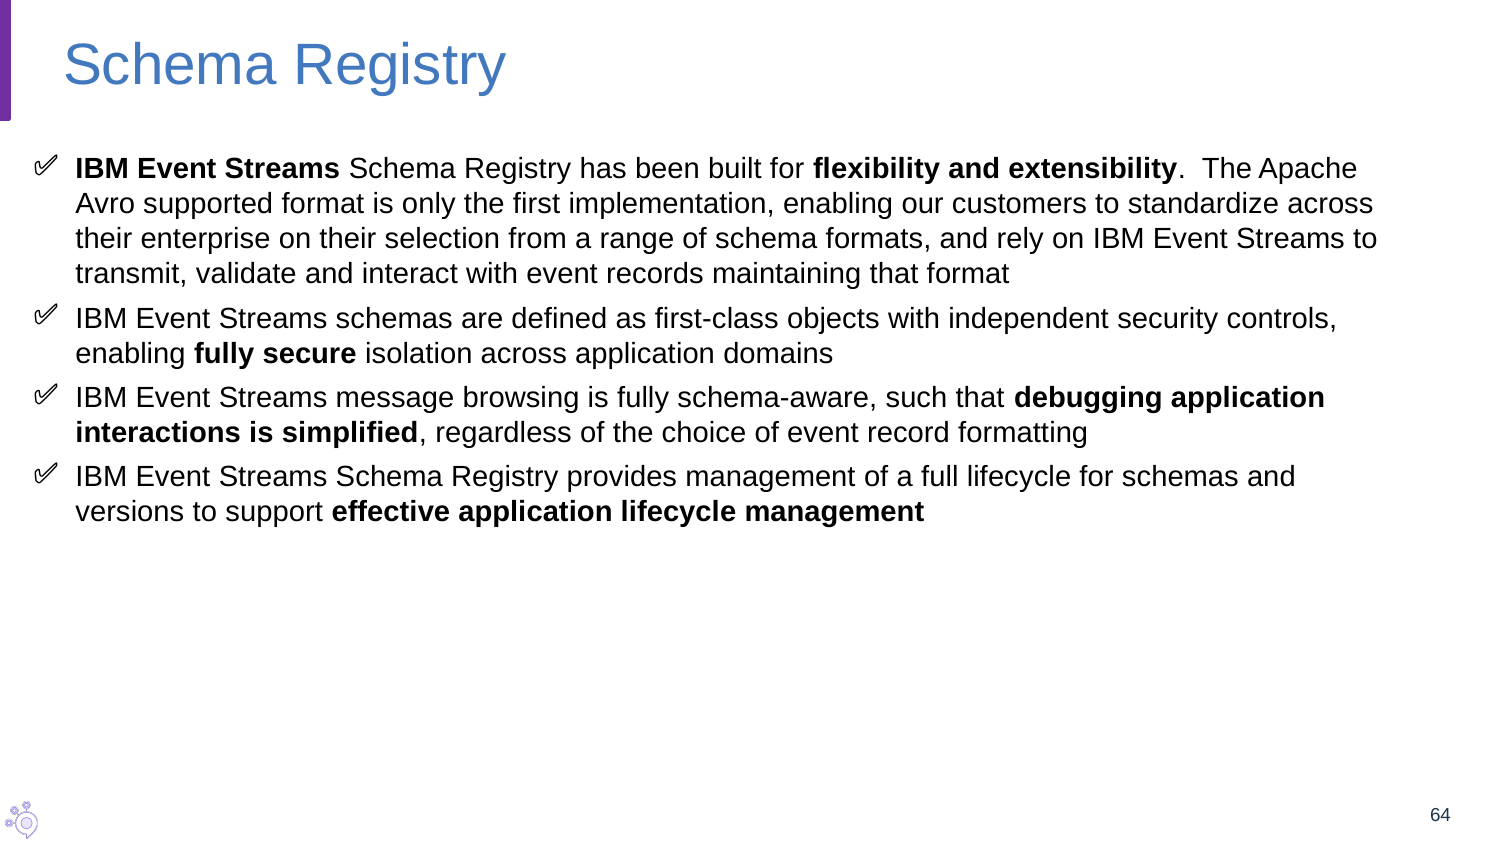

# Schema Registry
IBM Event Streams Schema Registry has been built for flexibility and extensibility.  The Apache Avro supported format is only the first implementation, enabling our customers to standardize across their enterprise on their selection from a range of schema formats, and rely on IBM Event Streams to transmit, validate and interact with event records maintaining that format
IBM Event Streams schemas are defined as first-class objects with independent security controls, enabling fully secure isolation across application domains
IBM Event Streams message browsing is fully schema-aware, such that debugging application interactions is simplified, regardless of the choice of event record formatting
IBM Event Streams Schema Registry provides management of a full lifecycle for schemas and versions to support effective application lifecycle management
64